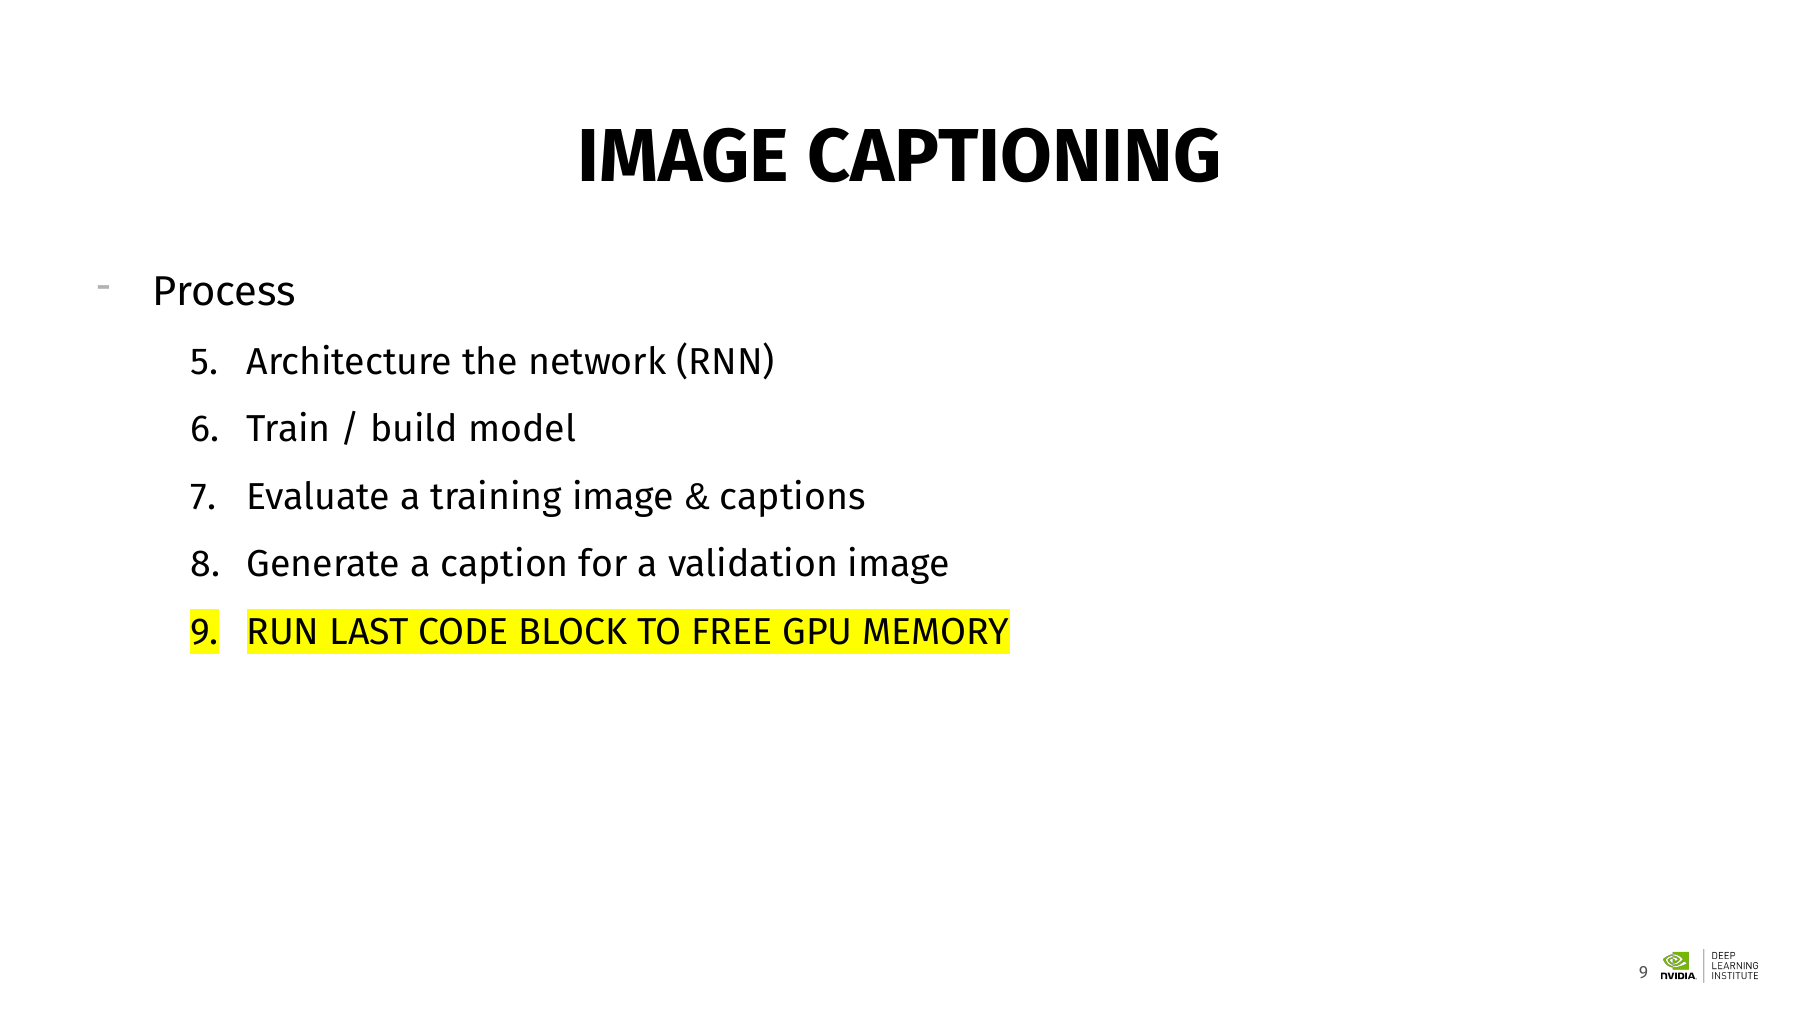

# IMAGE CAPTIONING
Process
Architecture the network (RNN)
Train / build model
Evaluate a training image & captions
Generate a caption for a validation image
RUN LAST CODE BLOCK TO FREE GPU MEMORY